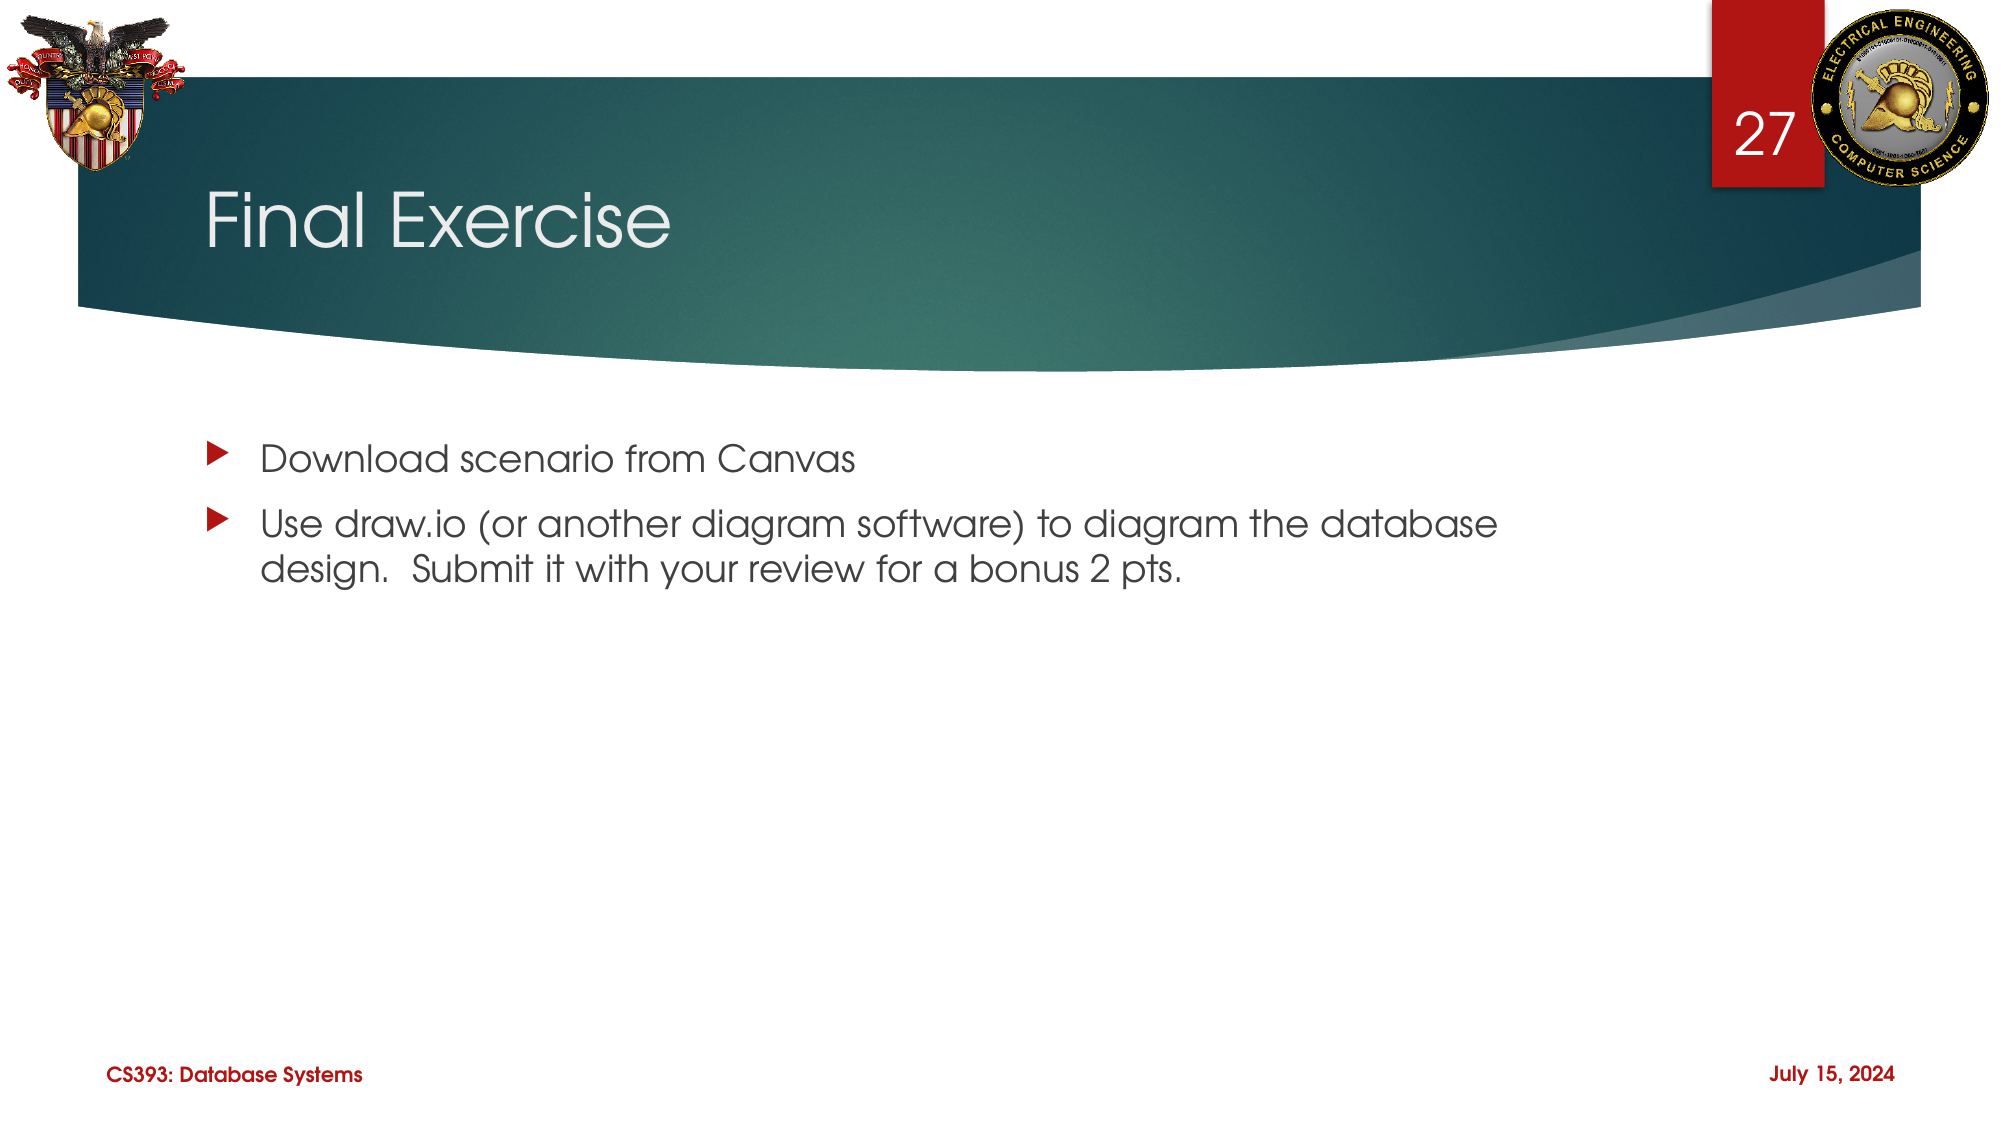

27
# Final Exercise
Download scenario from Canvas
Use draw.io (or another diagram software) to diagram the database design.  Submit it with your review for a bonus 2 pts.
CS393: Database Systems
July 15, 2024